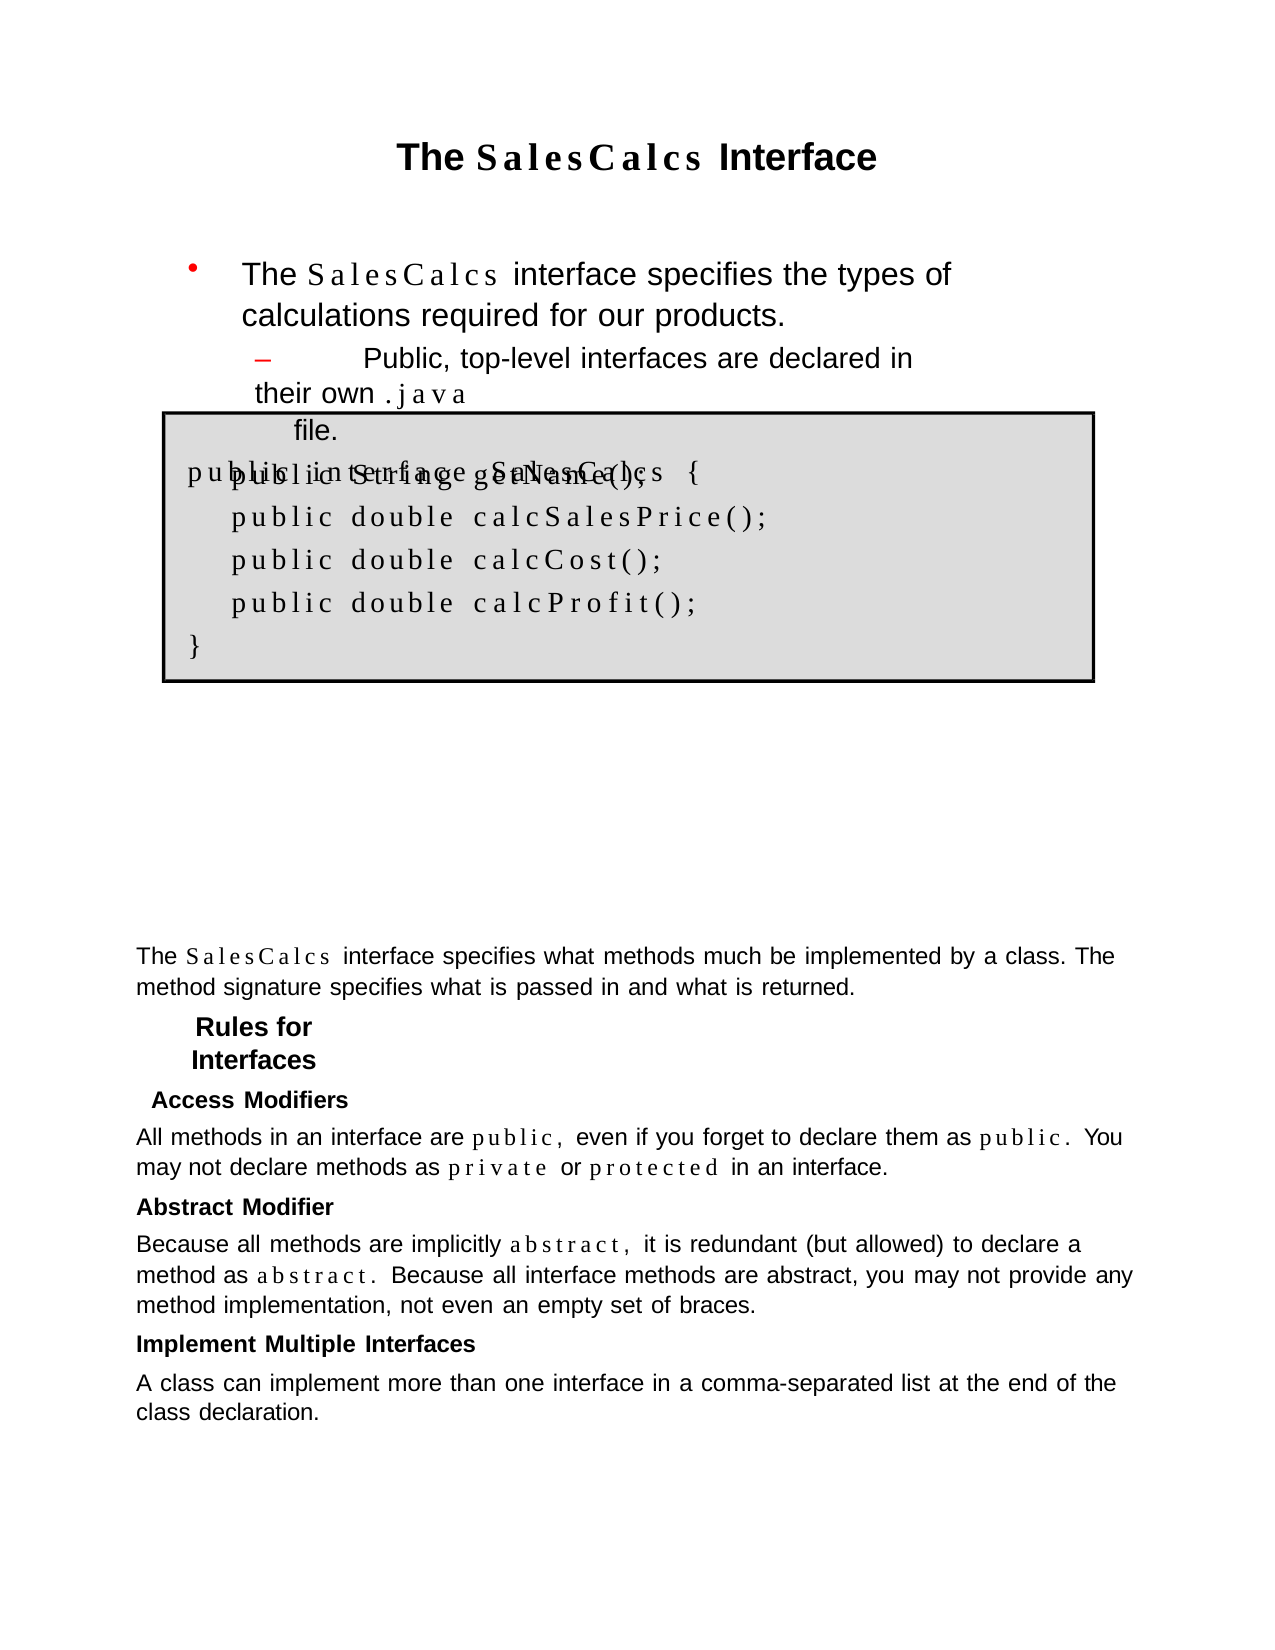

The SalesCalcs Interface

The SalesCalcs interface specifies the types of calculations required for our products.
–	Public, top-level interfaces are declared in their own .java
file.
public  interface  SalesCalcs  {

| public | String | getName(); |
| --- | --- | --- |
| public | double | calcSalesPrice(); |
| public | double | calcCost(); |
| public | double | calcProfit(); |
| } |  |  |

The SalesCalcs interface specifies what methods much be implemented by a class. The method signature specifies what is passed in and what is returned.
Rules for Interfaces
Access Modifiers
All methods in an interface are public, even if you forget to declare them as public. You may not declare methods as private or protected in an interface.
Abstract Modifier
Because all methods are implicitly abstract, it is redundant (but allowed) to declare a method as abstract. Because all interface methods are abstract, you may not provide any method implementation, not even an empty set of braces.
Implement Multiple Interfaces
A class can implement more than one interface in a comma-separated list at the end of the class declaration.